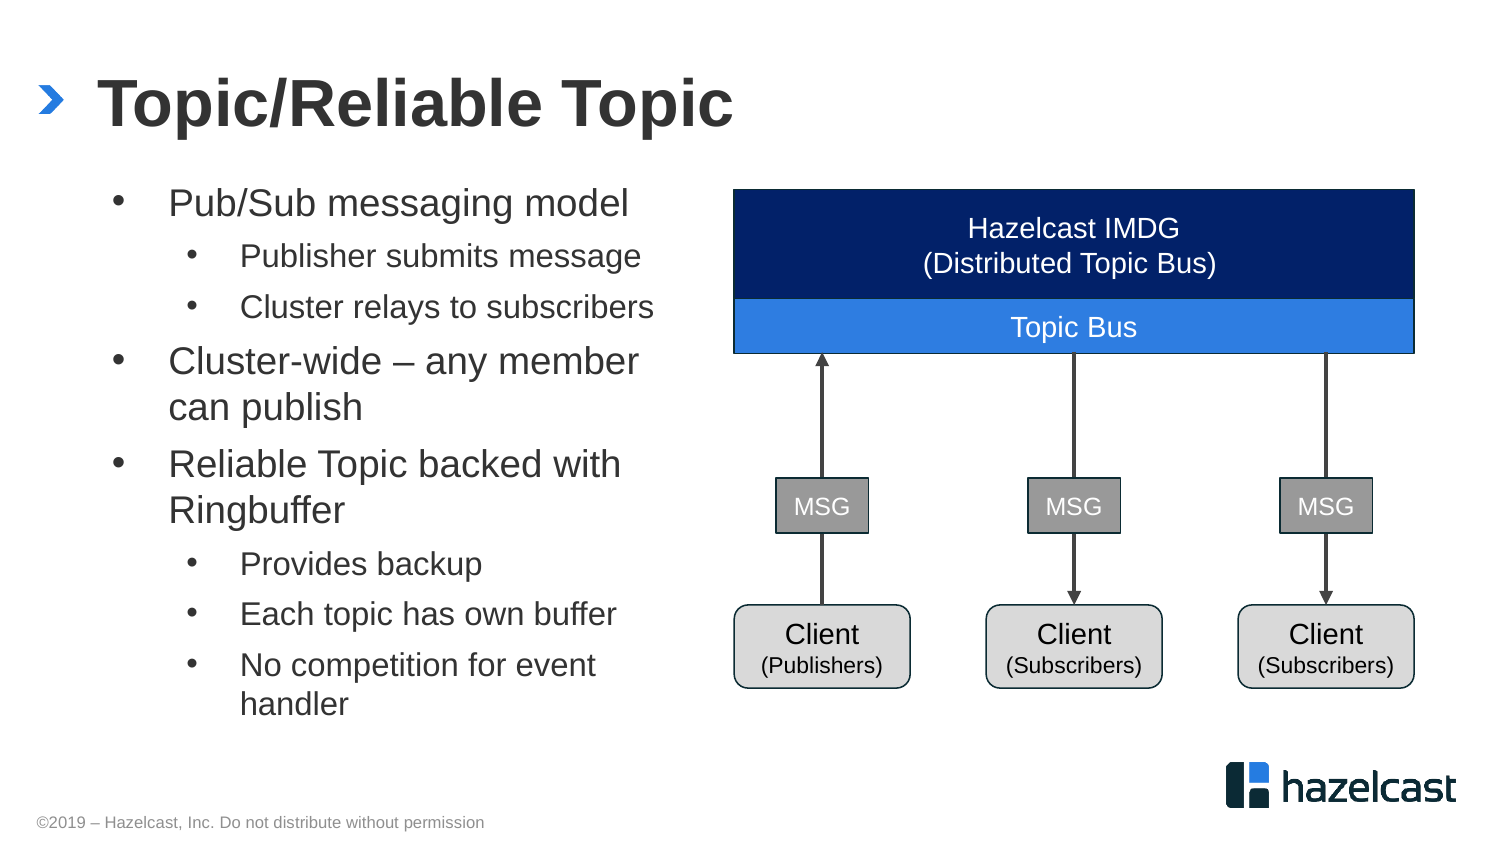

# Topic/Reliable Topic
Pub/Sub messaging model
Publisher submits message
Cluster relays to subscribers
Cluster-wide – any member can publish
Reliable Topic backed with Ringbuffer
Provides backup
Each topic has own buffer
No competition for event handler
Hazelcast IMDG
(Distributed Topic Bus)
Topic Bus
MSG
MSG
MSG
Client
(Publishers)
Client
(Subscribers)
Client
(Subscribers)
©2019 – Hazelcast, Inc. Do not distribute without permission